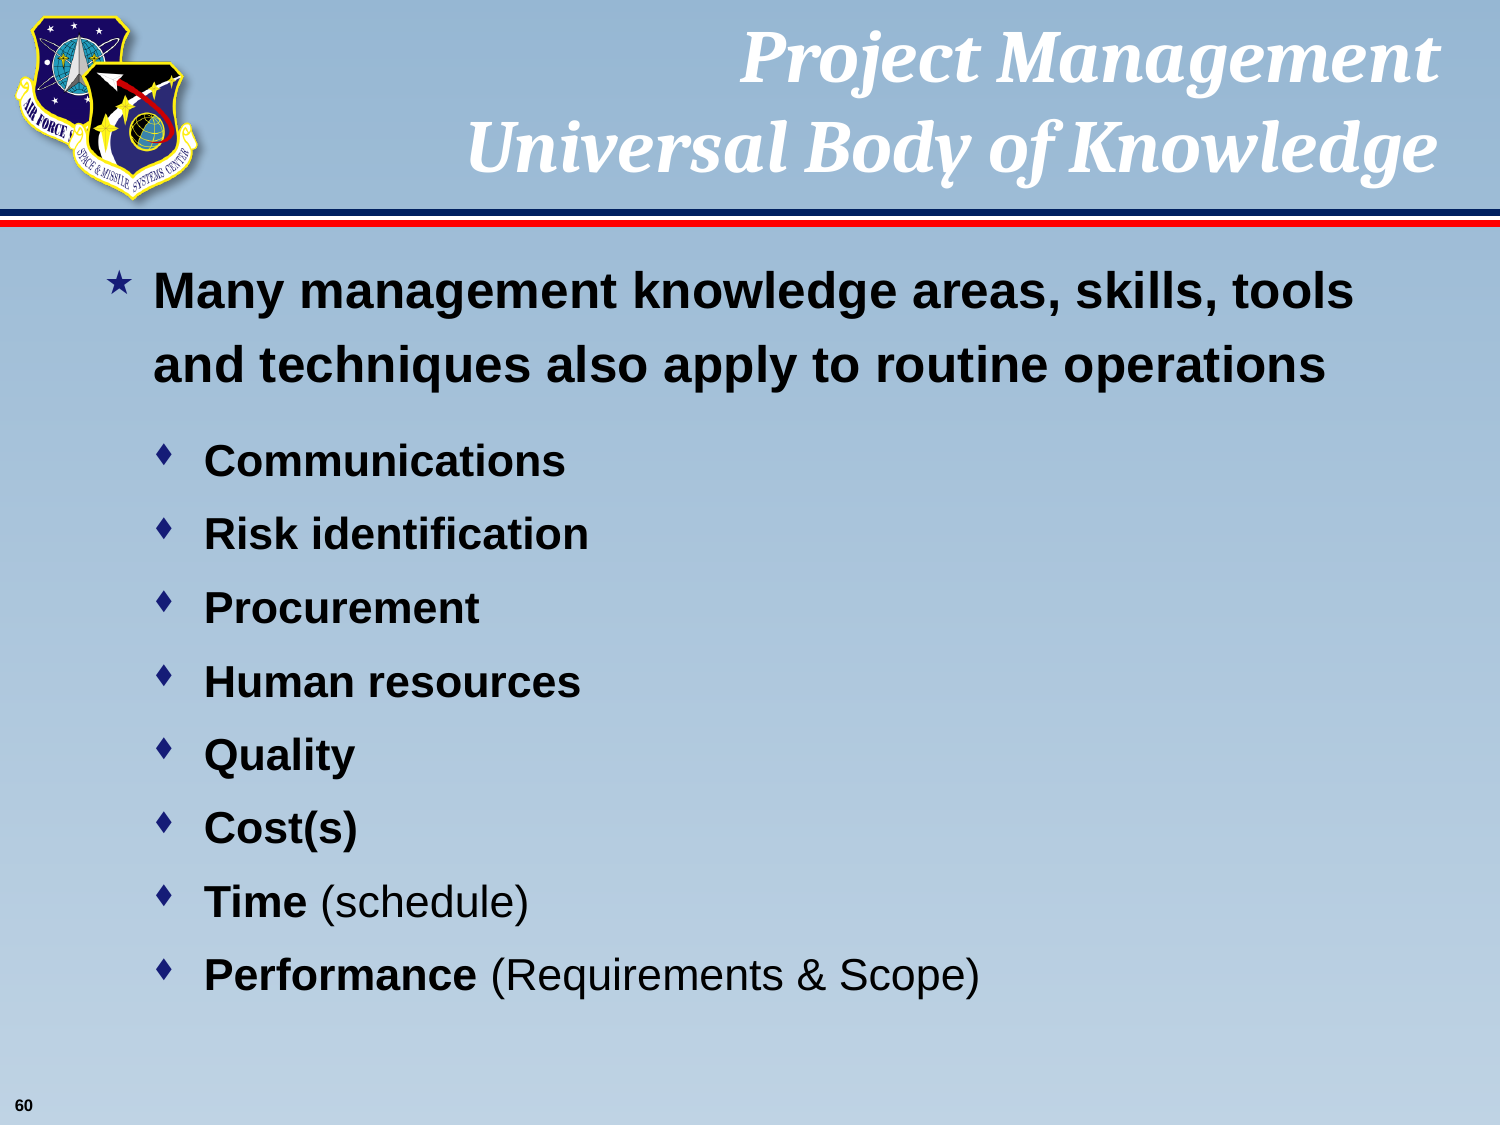

# Project Management Universal Body of Knowledge
Many management knowledge areas, skills, tools and techniques also apply to routine operations
Communications
Risk identification
Procurement
Human resources
Quality
Cost(s)
Time (schedule)
Performance (Requirements & Scope)

60